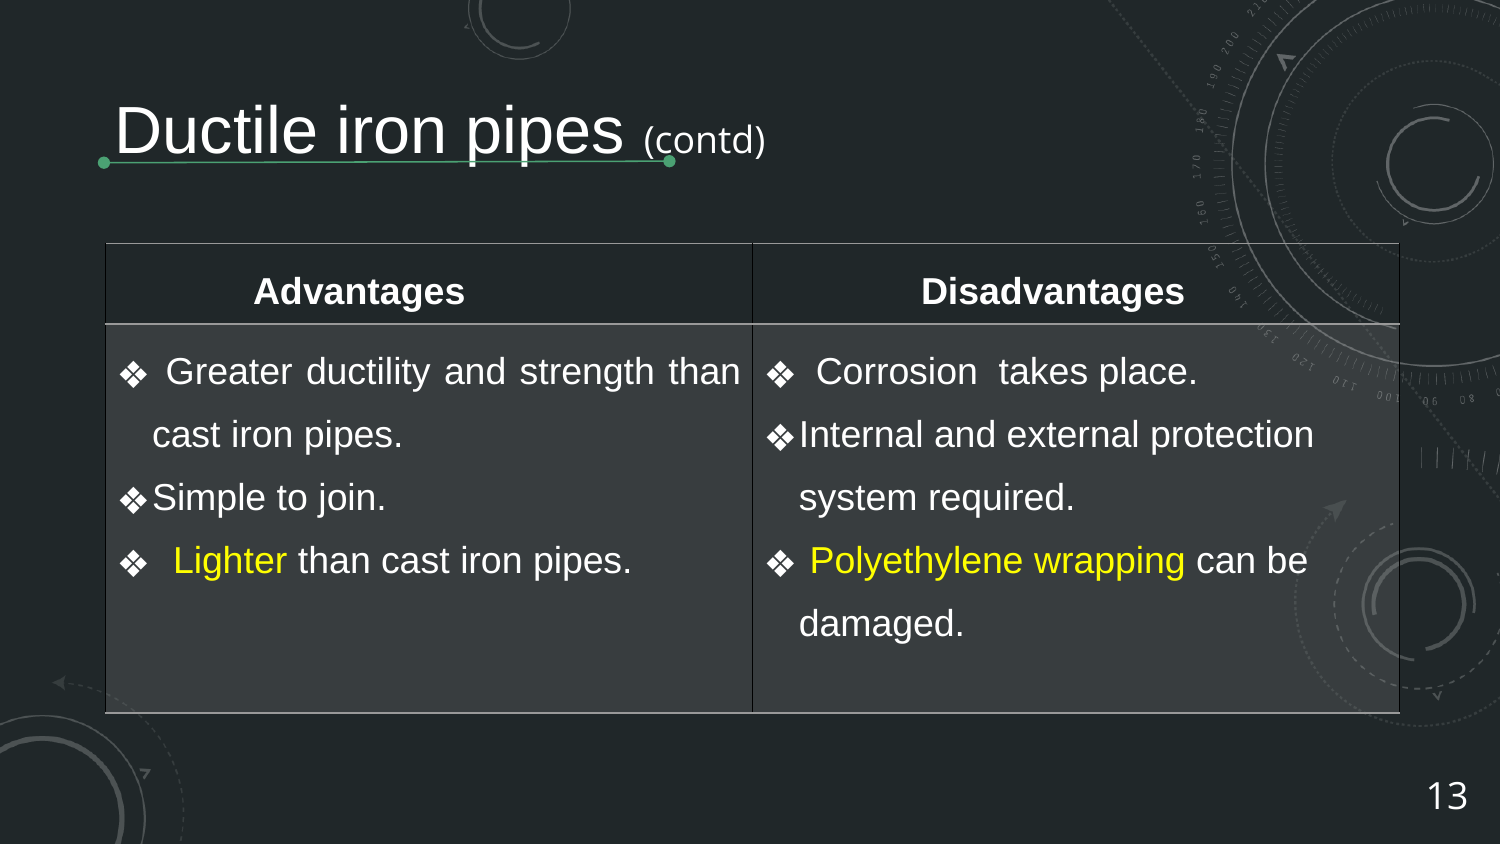

# Ductile iron pipes (contd)
| Advantages | Disadvantages |
| --- | --- |
| Greater ductility and strength than cast iron pipes. Simple to join. Lighter than cast iron pipes. | Corrosion takes place. Internal and external protection system required. Polyethylene wrapping can be damaged. |
13